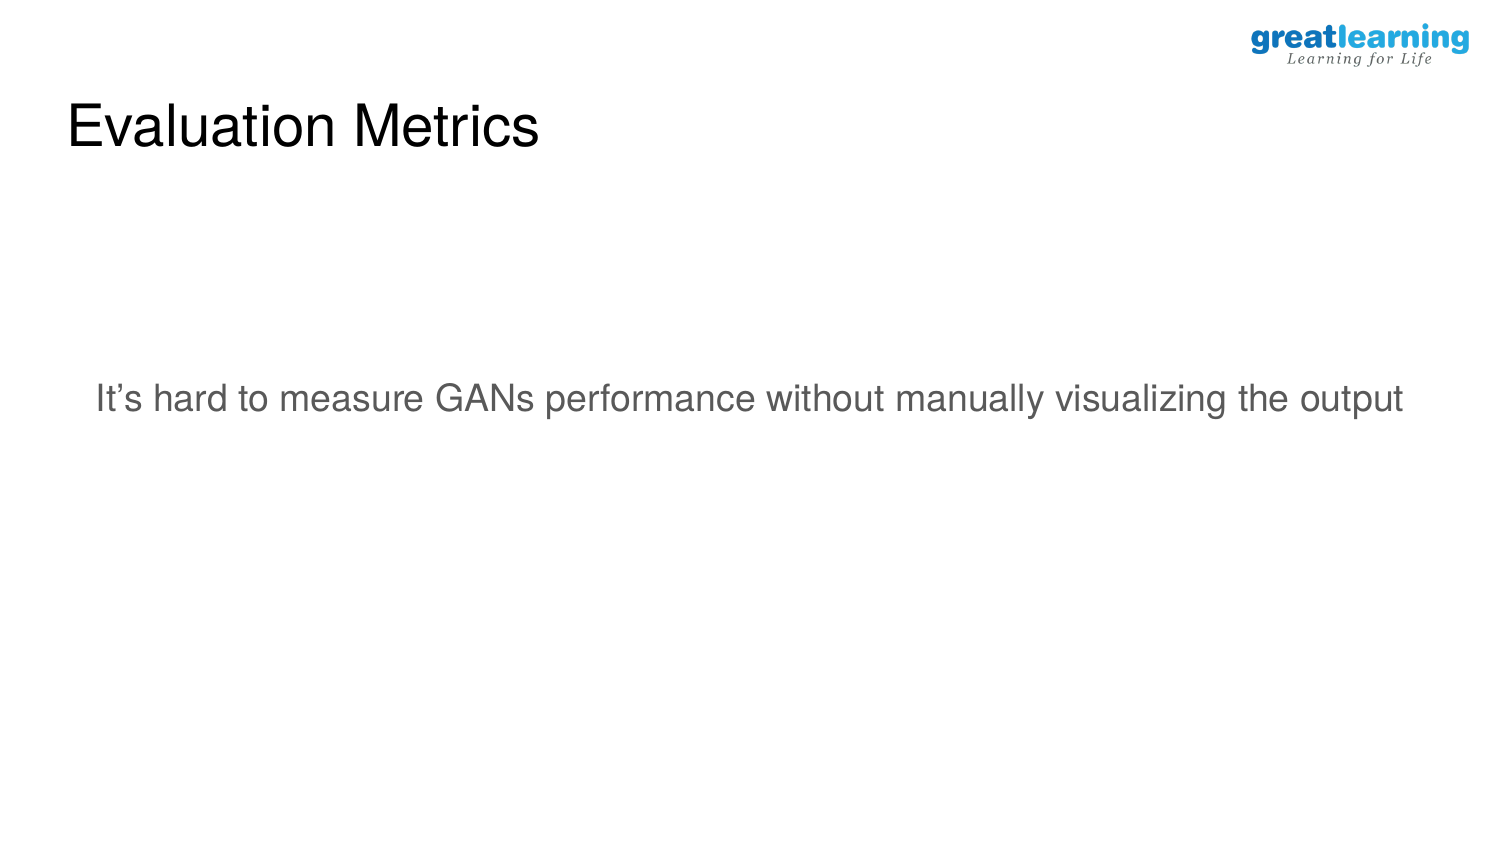

# Evaluation Metrics

It’s hard to measure GANs performance without manually visualizing the output